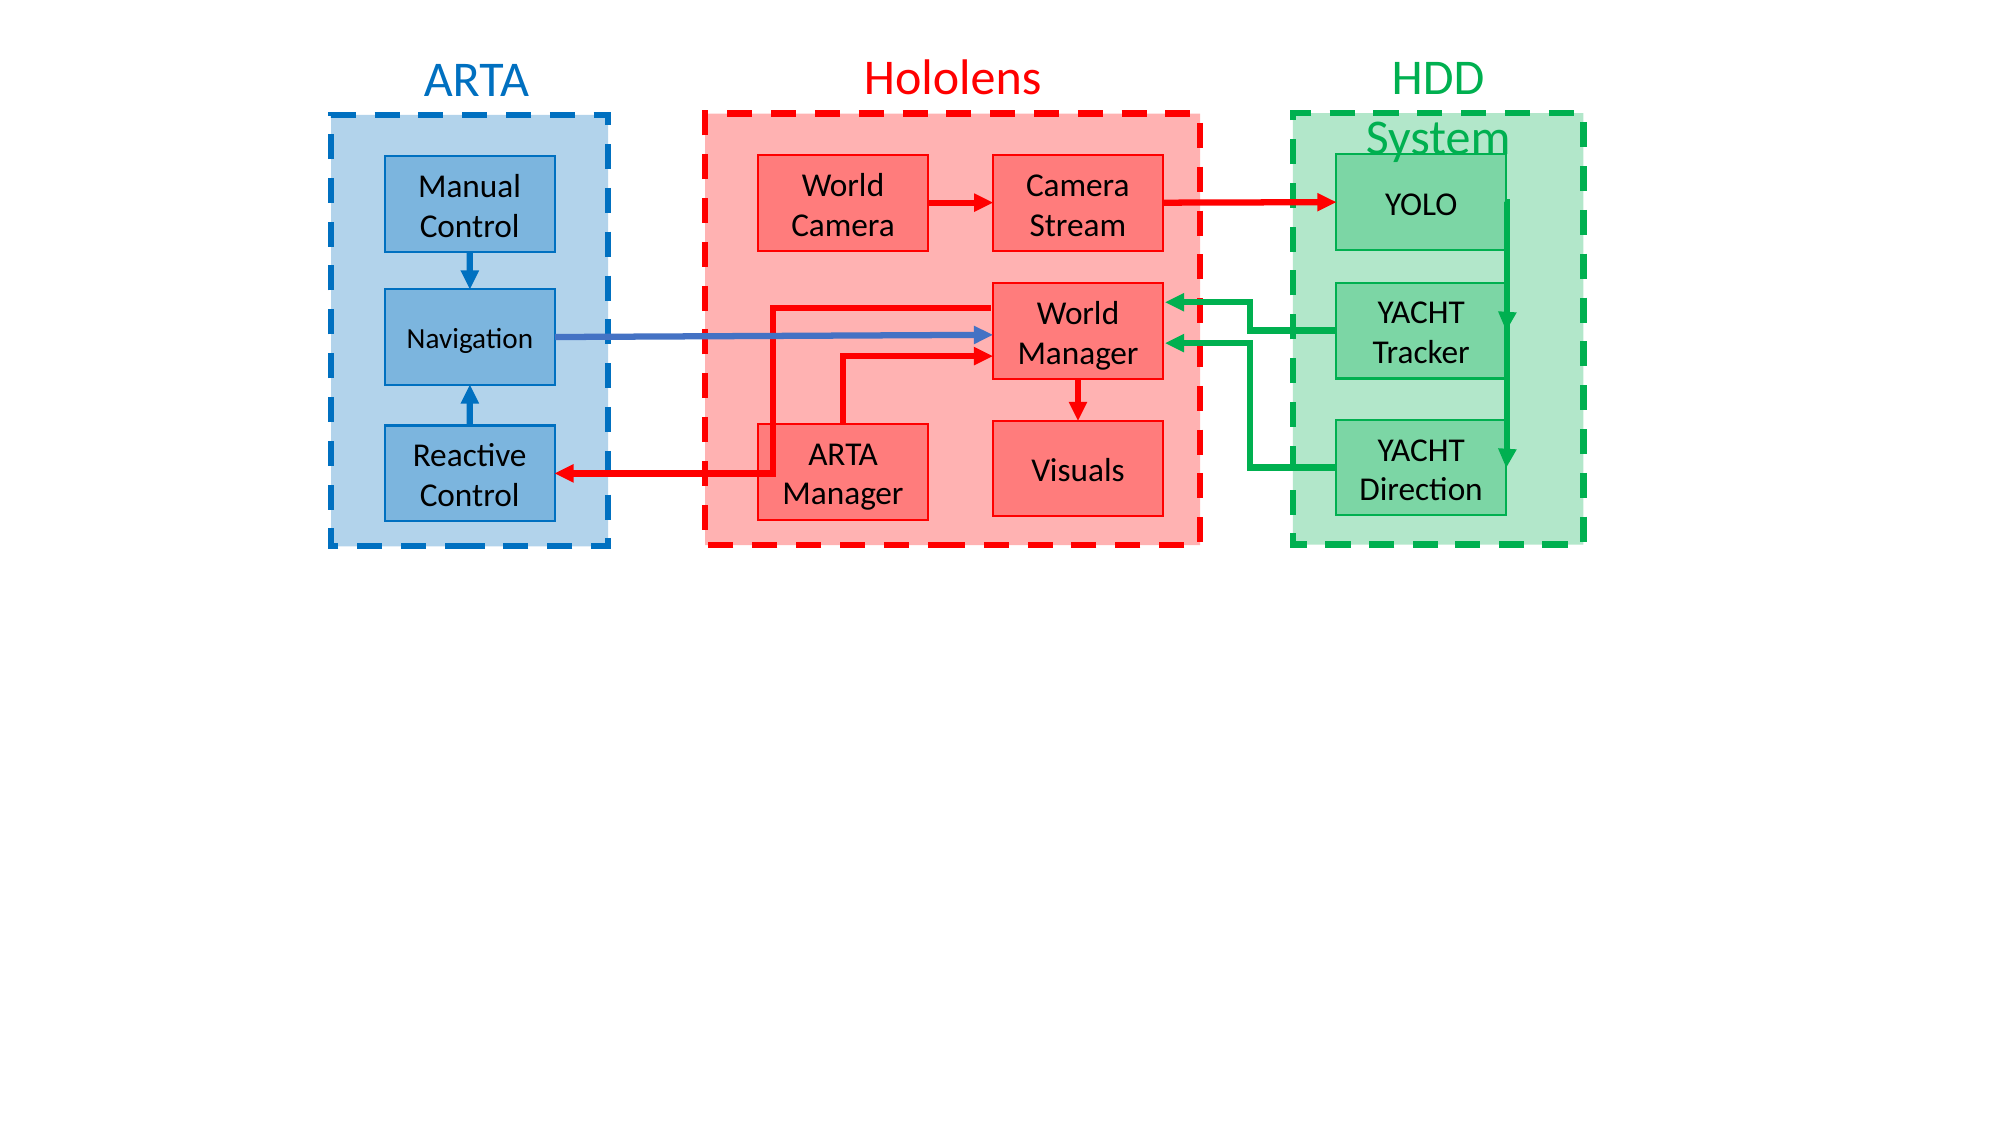

HDD System
Hololens
ARTA

YOLO
World Camera
Camera Stream
Manual Control
YACHT Tracker
World Manager
Navigation
YACHT Direction
Visuals
ARTA Manager
Reactive Control